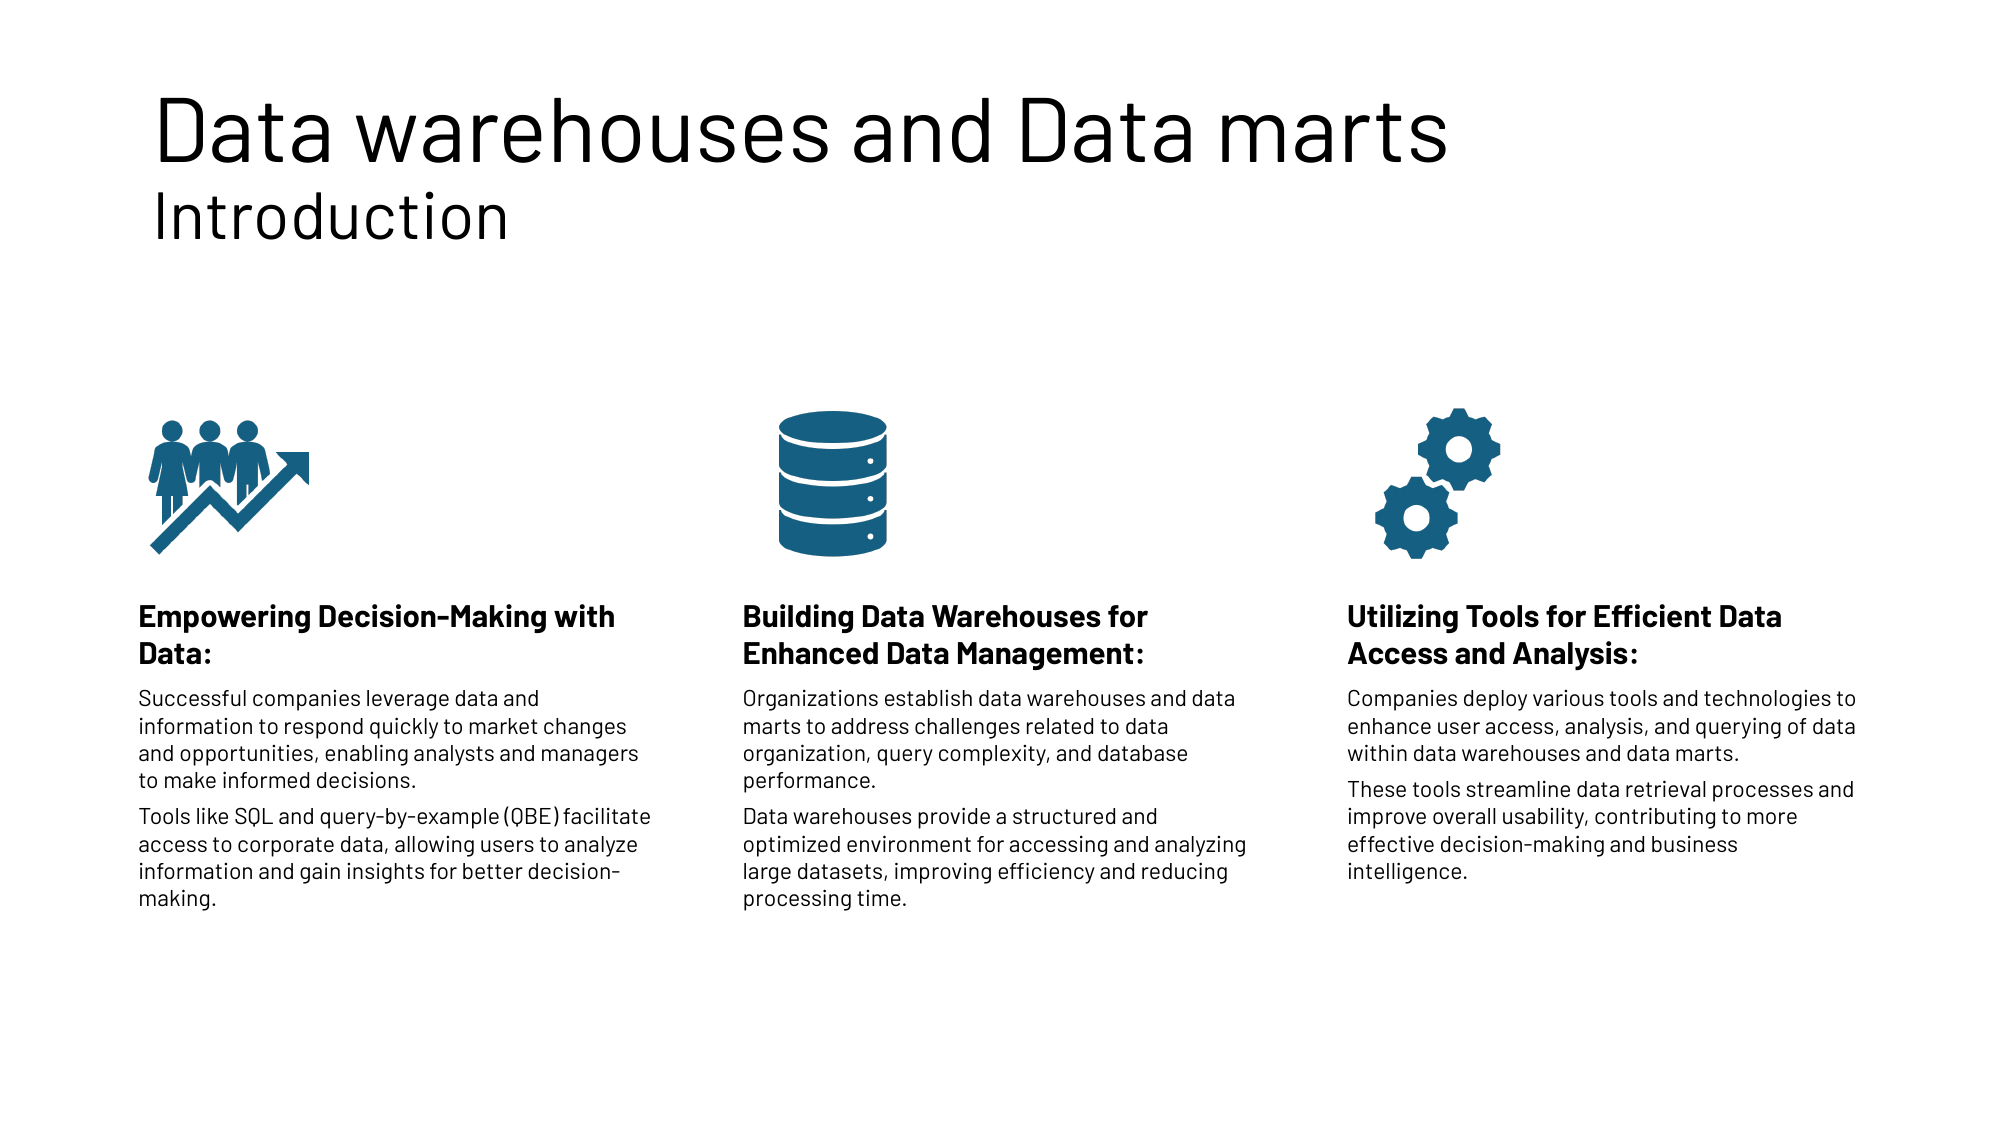

# Data warehouses and Data marts Introduction
Empowering Decision-Making with Data:
Successful companies leverage data and information to respond quickly to market changes and opportunities, enabling analysts and managers to make informed decisions.
Tools like SQL and query-by-example (QBE) facilitate access to corporate data, allowing users to analyze information and gain insights for better decision-making.
Building Data Warehouses for Enhanced Data Management:
Organizations establish data warehouses and data marts to address challenges related to data organization, query complexity, and database performance.
Data warehouses provide a structured and optimized environment for accessing and analyzing large datasets, improving efficiency and reducing processing time.
Utilizing Tools for Efficient Data Access and Analysis:
Companies deploy various tools and technologies to enhance user access, analysis, and querying of data within data warehouses and data marts.
These tools streamline data retrieval processes and improve overall usability, contributing to more effective decision-making and business intelligence.